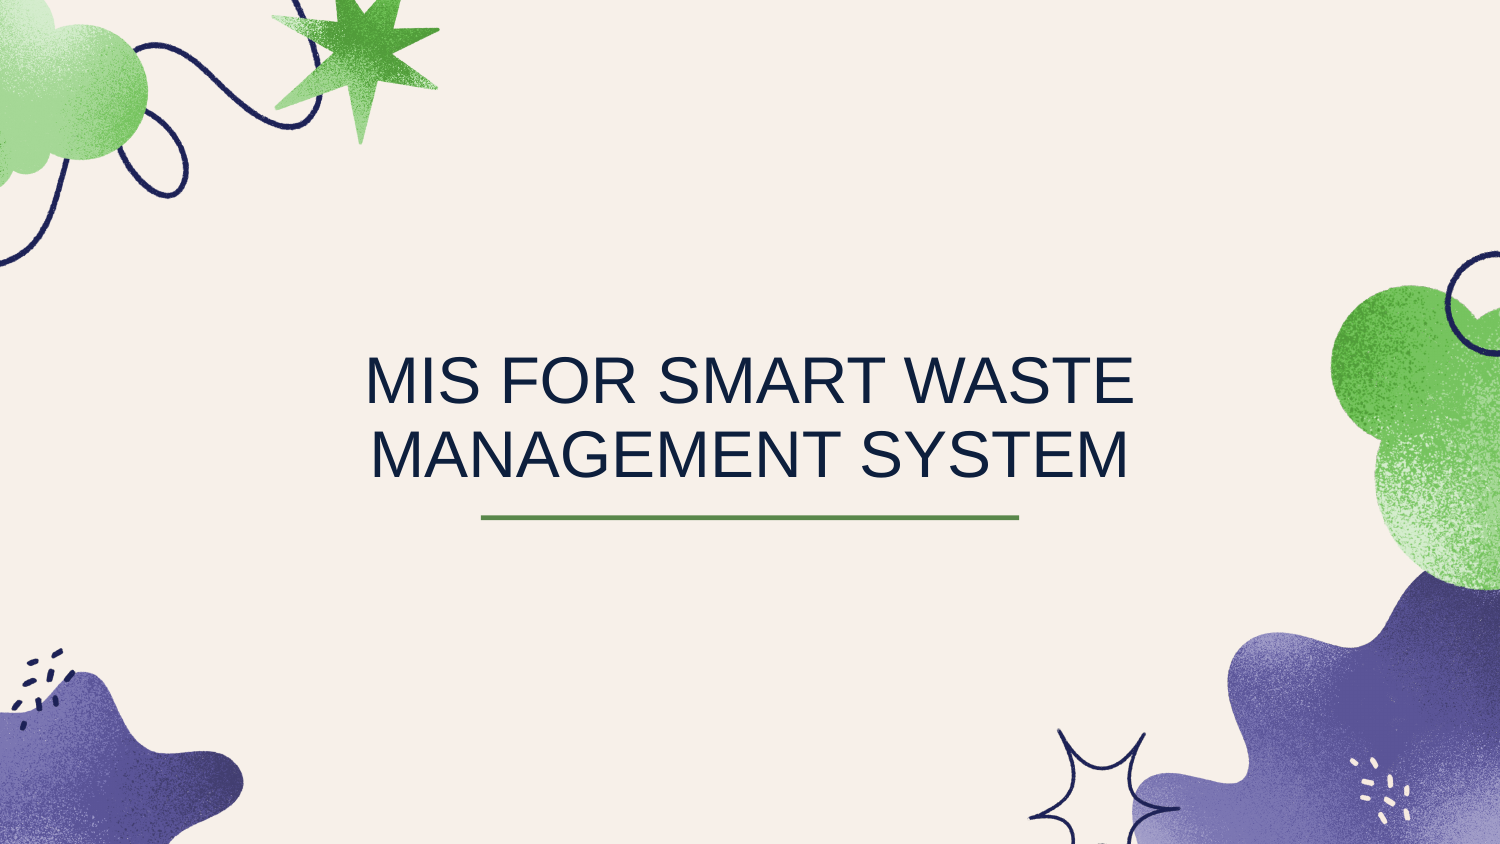

# MIS FOR SMART WASTE MANAGEMENT SYSTEM